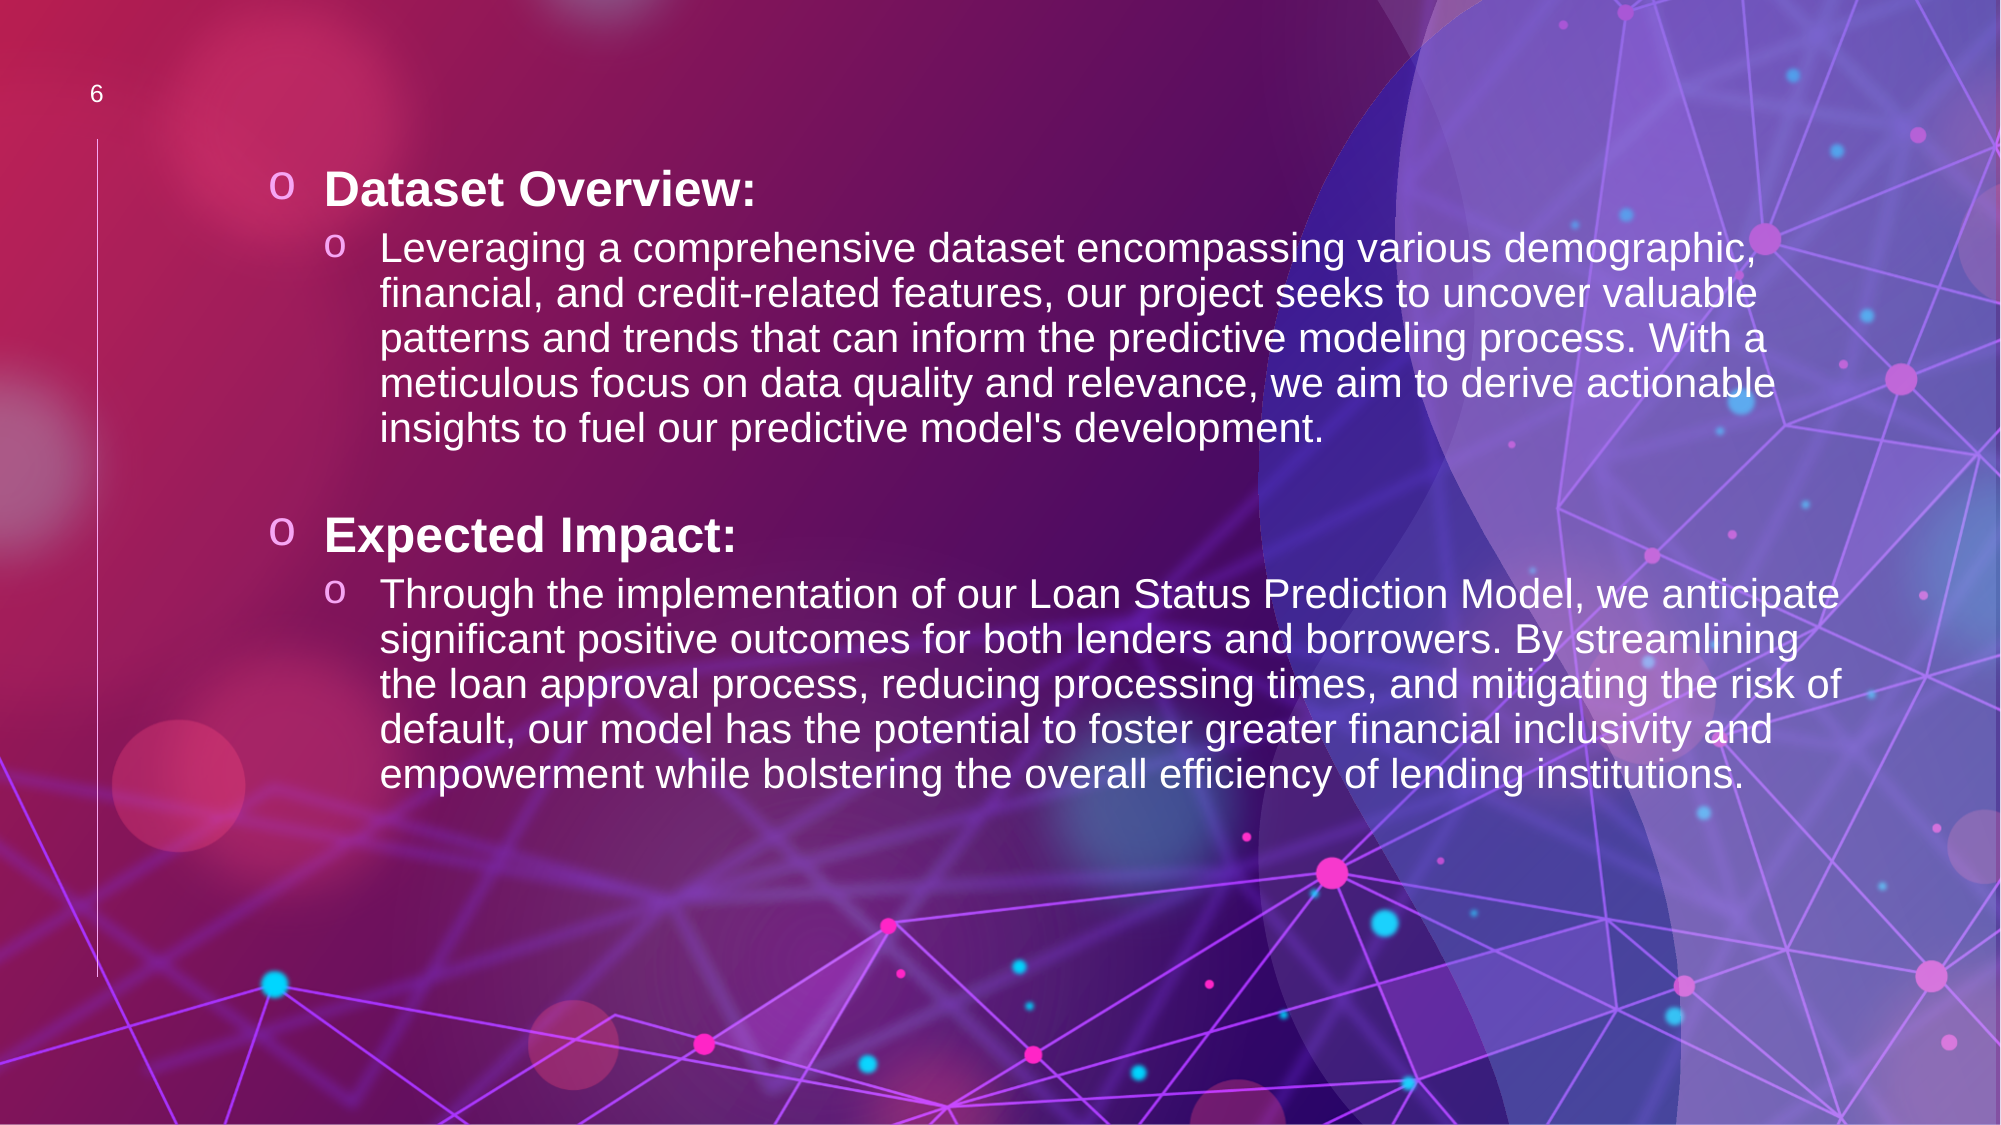

6
Dataset Overview:
Leveraging a comprehensive dataset encompassing various demographic, financial, and credit-related features, our project seeks to uncover valuable patterns and trends that can inform the predictive modeling process. With a meticulous focus on data quality and relevance, we aim to derive actionable insights to fuel our predictive model's development.
Expected Impact:
Through the implementation of our Loan Status Prediction Model, we anticipate significant positive outcomes for both lenders and borrowers. By streamlining the loan approval process, reducing processing times, and mitigating the risk of default, our model has the potential to foster greater financial inclusivity and empowerment while bolstering the overall efficiency of lending institutions.